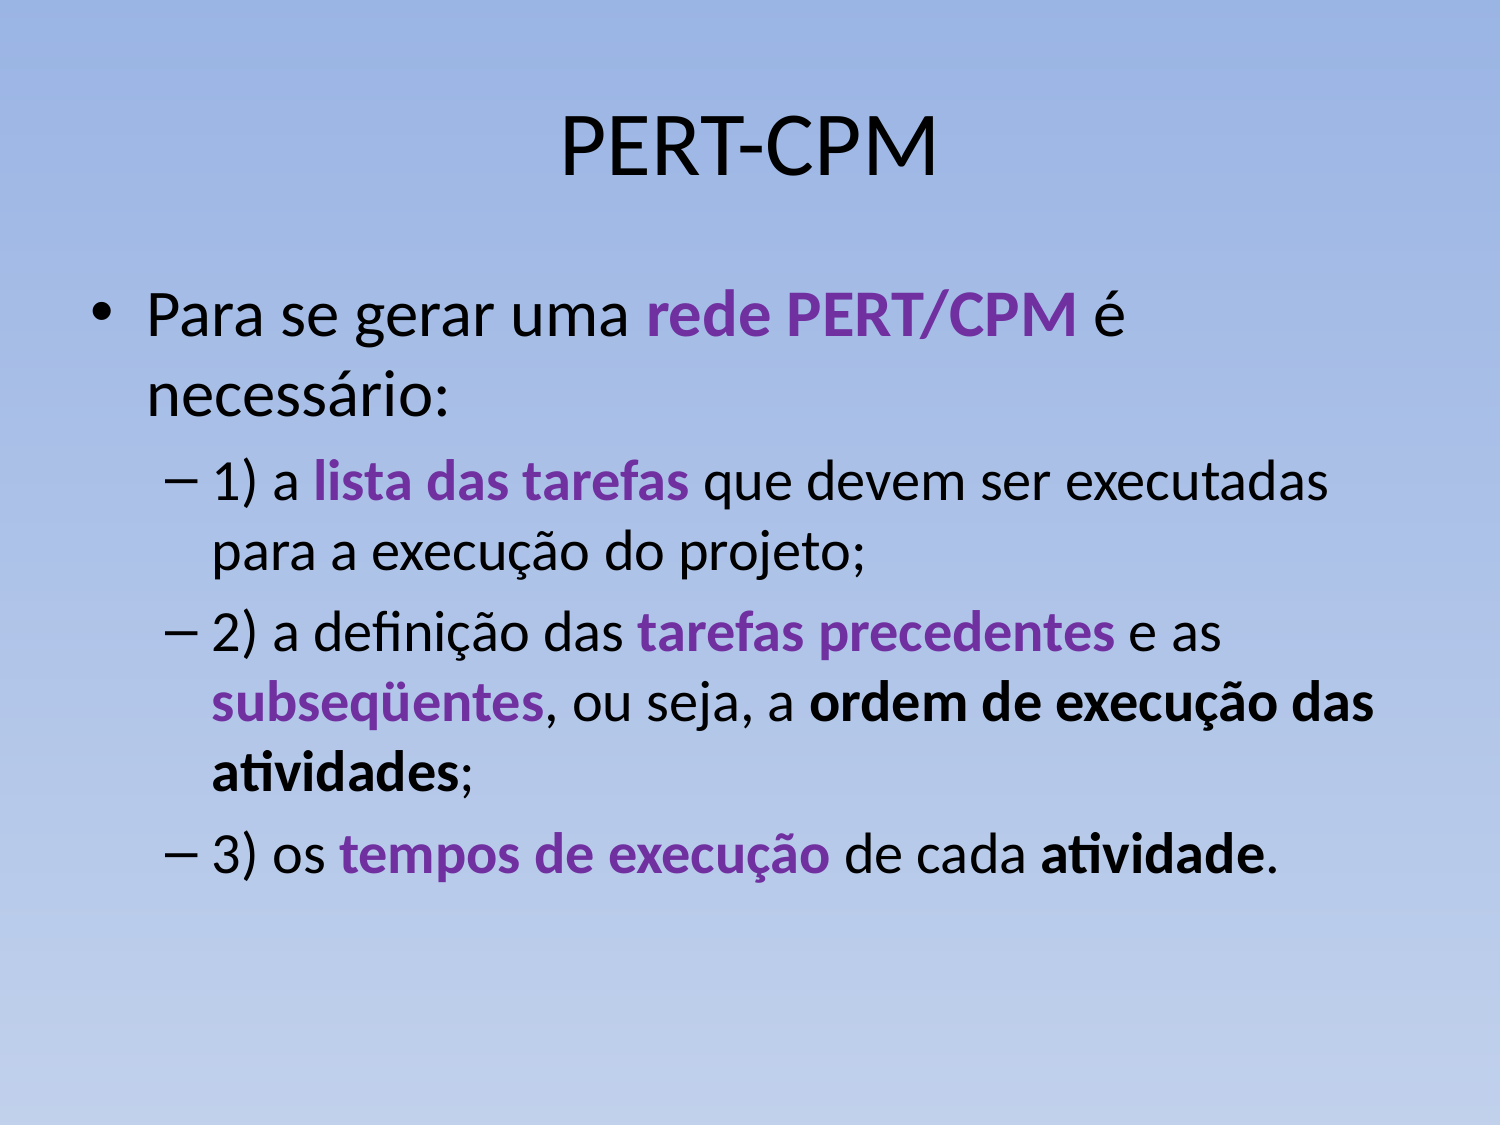

# PERT-CPM
Para se gerar uma rede PERT/CPM é necessário:
1) a lista das tarefas que devem ser executadas para a execução do projeto;
2) a definição das tarefas precedentes e as subseqüentes, ou seja, a ordem de execução das atividades;
3) os tempos de execução de cada atividade.